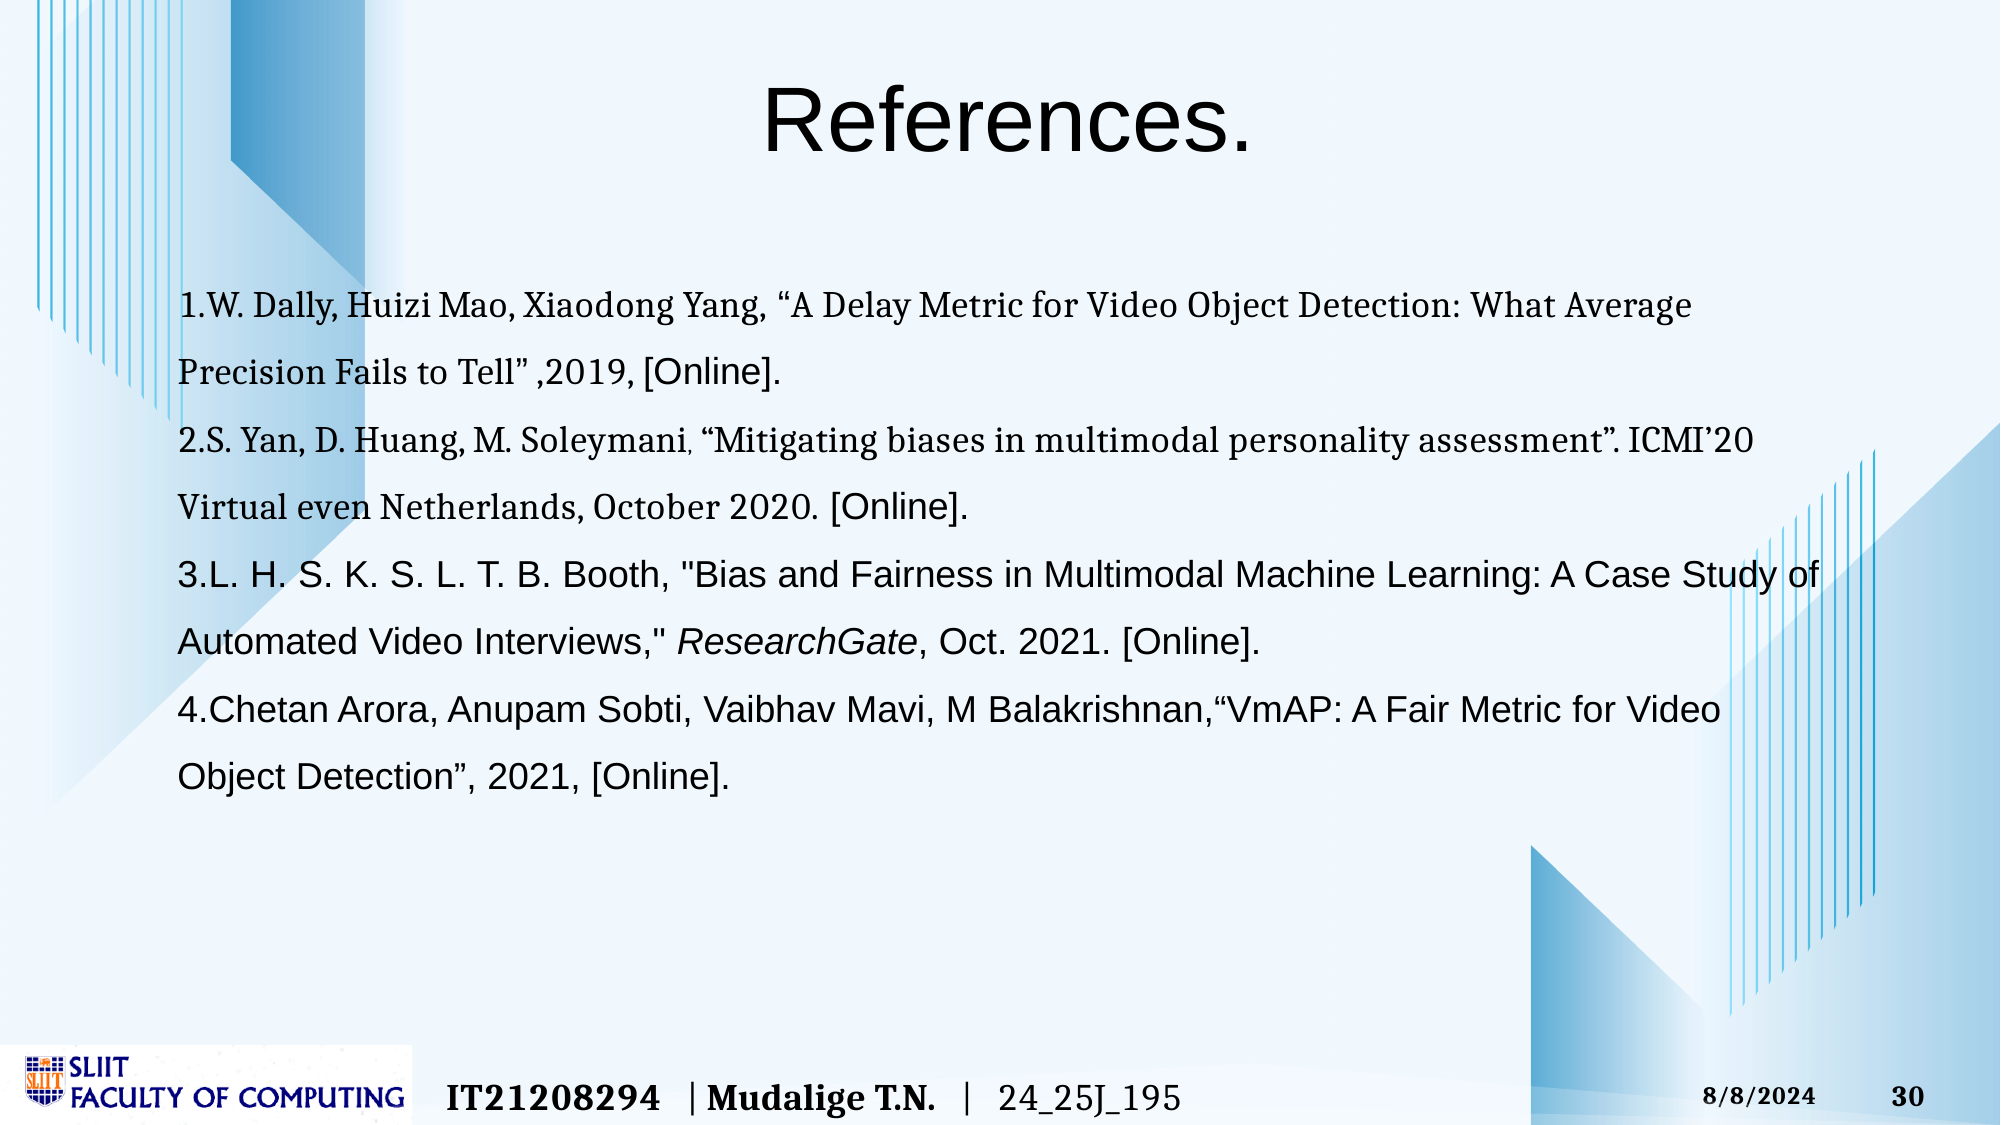

# References.

W. Dally, Huizi Mao, Xiaodong Yang, “A Delay Metric for Video Object Detection: What Average Precision Fails to Tell” ,2019, [Online].
S. Yan, D. Huang, M. Soleymani, “Mitigating biases in multimodal personality assessment”. ICMI’20 Virtual even Netherlands, October 2020. [Online].
L. H. S. K. S. L. T. B. Booth, "Bias and Fairness in Multimodal Machine Learning: A Case Study of Automated Video Interviews," ResearchGate, Oct. 2021. [Online].
Chetan Arora, Anupam Sobti, Vaibhav Mavi, M Balakrishnan,“VmAP: A Fair Metric for Video Object Detection”, 2021, [Online].

IT21208294   | Mudalige T.N.   |   24_25J_195